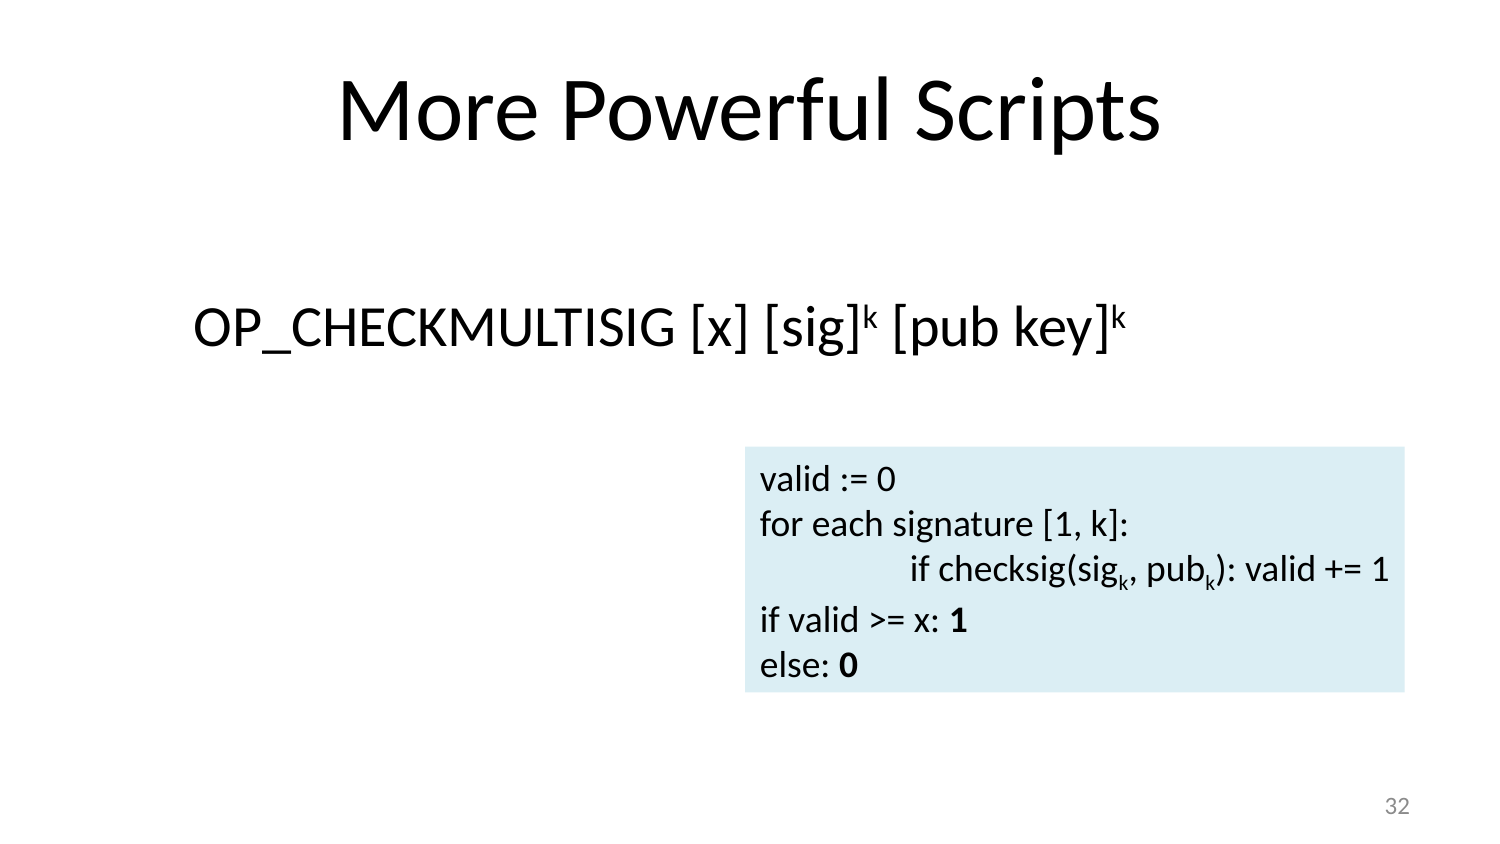

# More Powerful Scripts
OP_CHECKMULTISIG [x] [sig]k [pub key]k
valid := 0
for each signature [1, k]:
	if checksig(sigk, pubk): valid += 1
if valid >= x: 1
else: 0
32